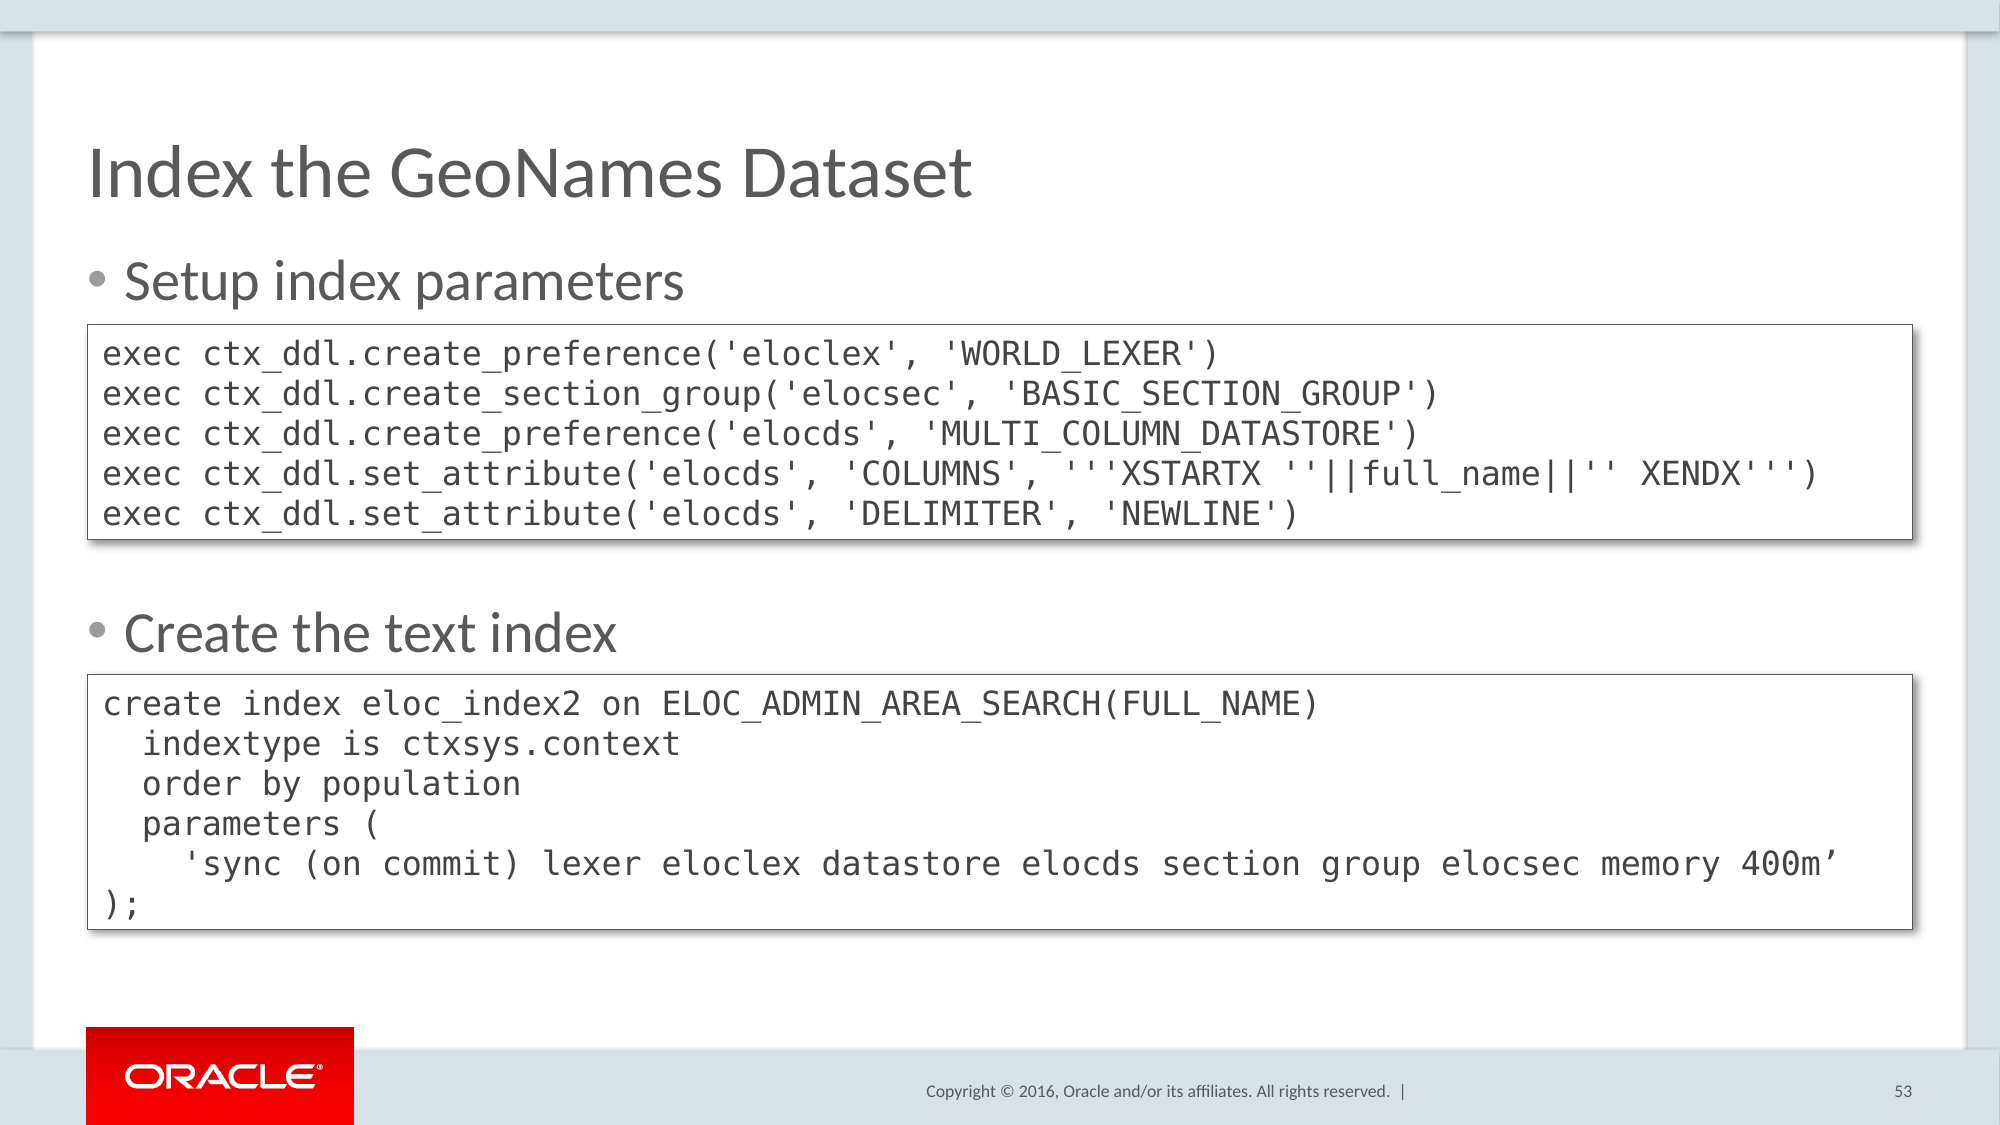

# Index the GeoNames Dataset
Setup index parameters

Create the text index
exec ctx_ddl.create_preference('eloclex', 'WORLD_LEXER')
exec ctx_ddl.create_section_group('elocsec', 'BASIC_SECTION_GROUP')
exec ctx_ddl.create_preference('elocds', 'MULTI_COLUMN_DATASTORE')
exec ctx_ddl.set_attribute('elocds', 'COLUMNS', '''XSTARTX ''||full_name||'' XENDX''')
exec ctx_ddl.set_attribute('elocds', 'DELIMITER', 'NEWLINE')
create index eloc_index2 on ELOC_ADMIN_AREA_SEARCH(FULL_NAME)
  indextype is ctxsys.context
  order by population
  parameters (
    'sync (on commit) lexer eloclex datastore elocds section group elocsec memory 400m’
);
53